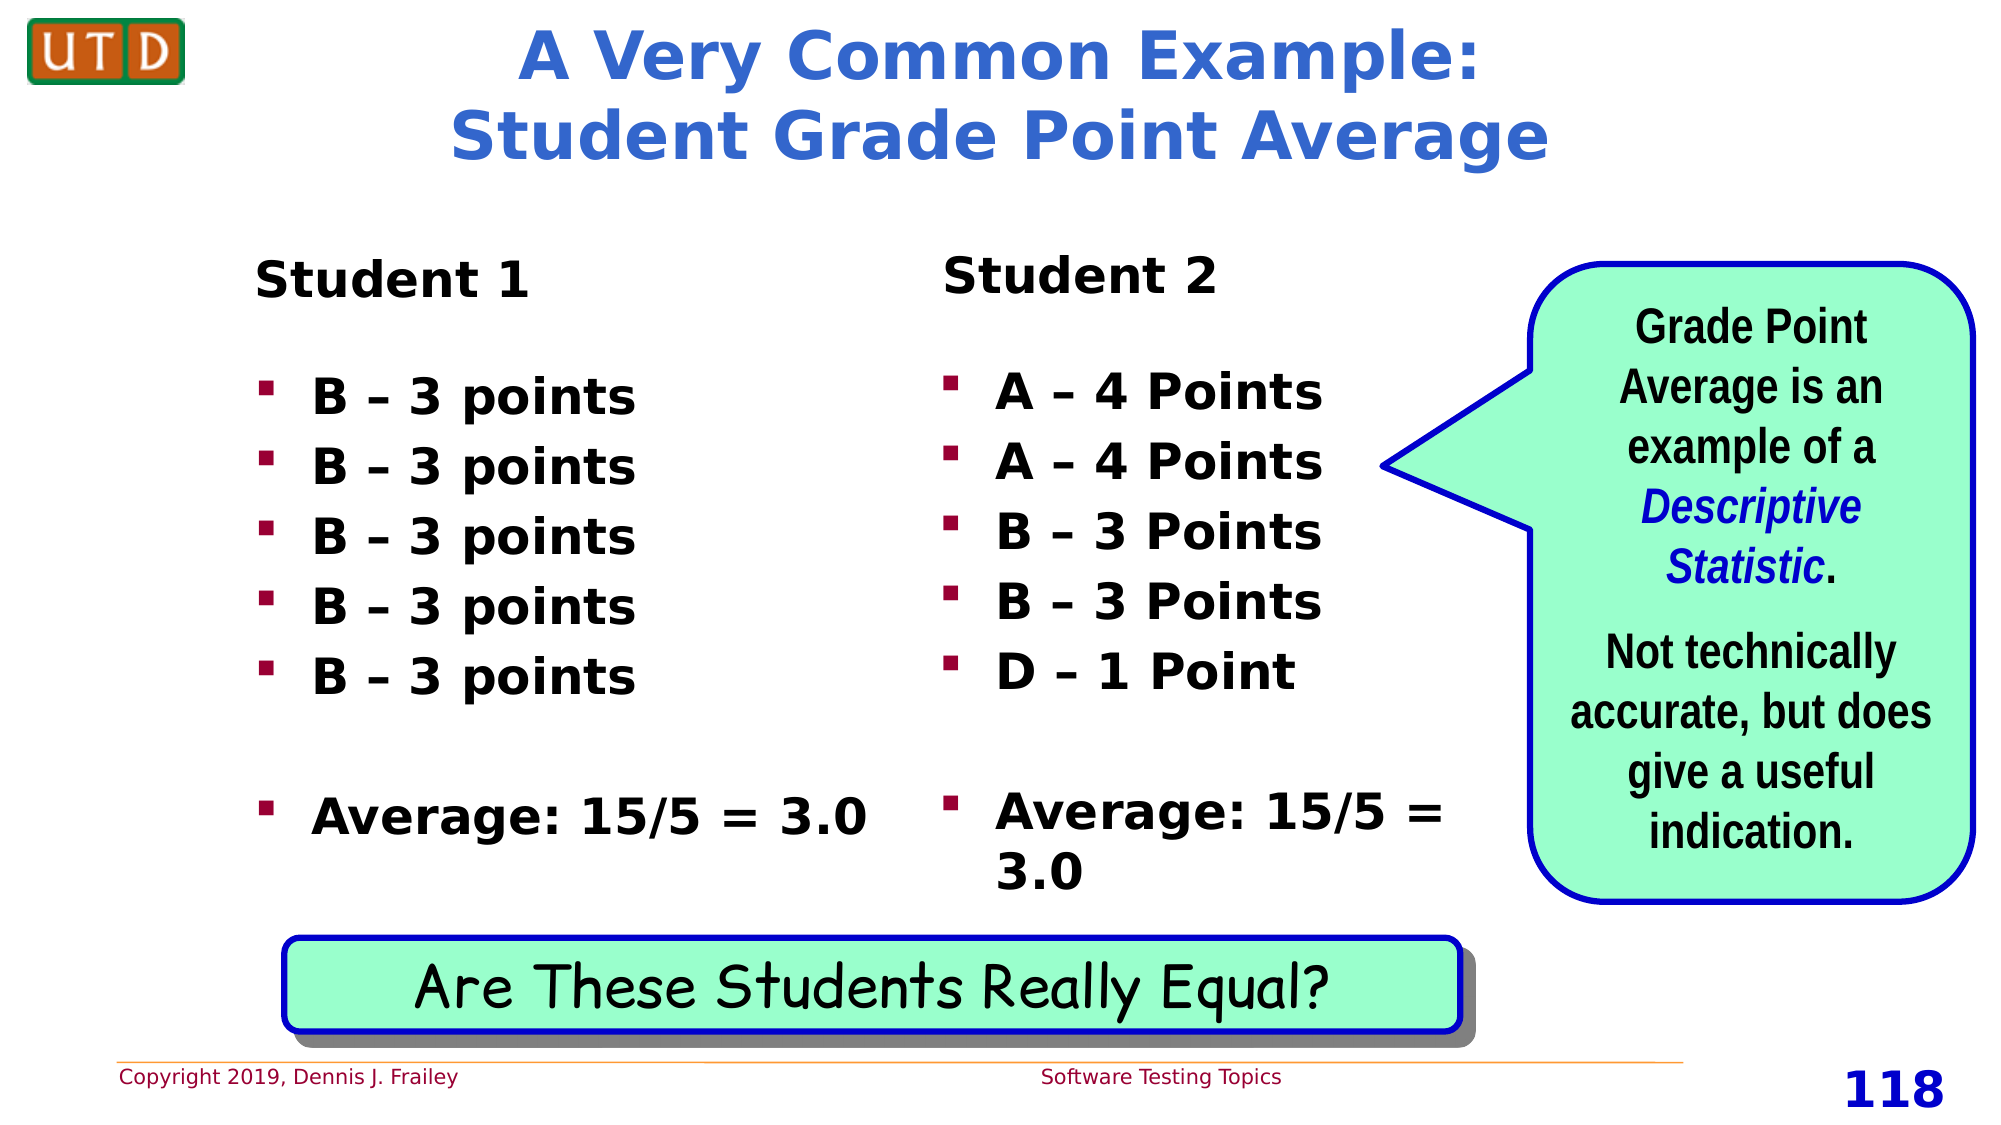

# A Very Common Example: Student Grade Point Average
Student 2
Student 1
Grade Point Average is an example of a Descriptive Statistic.
Not technically accurate, but does give a useful indication.
A – 4 Points
A – 4 Points
B – 3 Points
B – 3 Points
D – 1 Point

Average: 15/5 = 3.0
B – 3 points
B – 3 points
B – 3 points
B – 3 points
B – 3 points

Average: 15/5 = 3.0
Are These Students Really Equal?